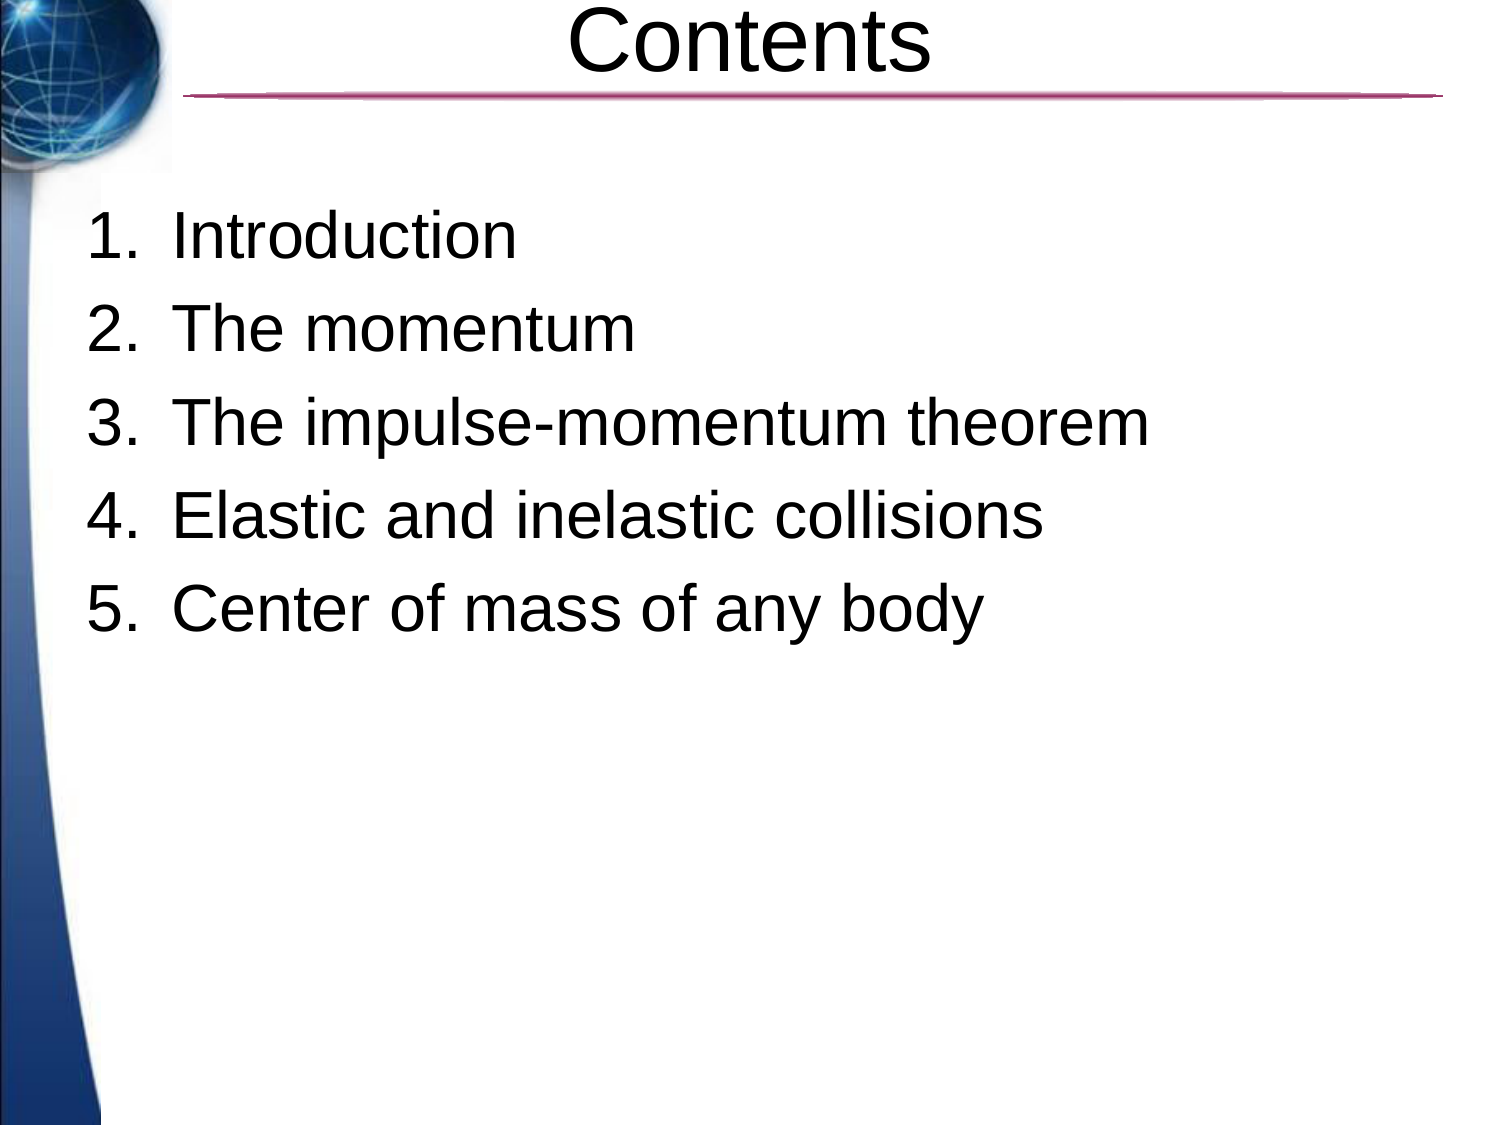

# Contents
Introduction
The momentum
The impulse-momentum theorem
Elastic and inelastic collisions
Center of mass of any body
5